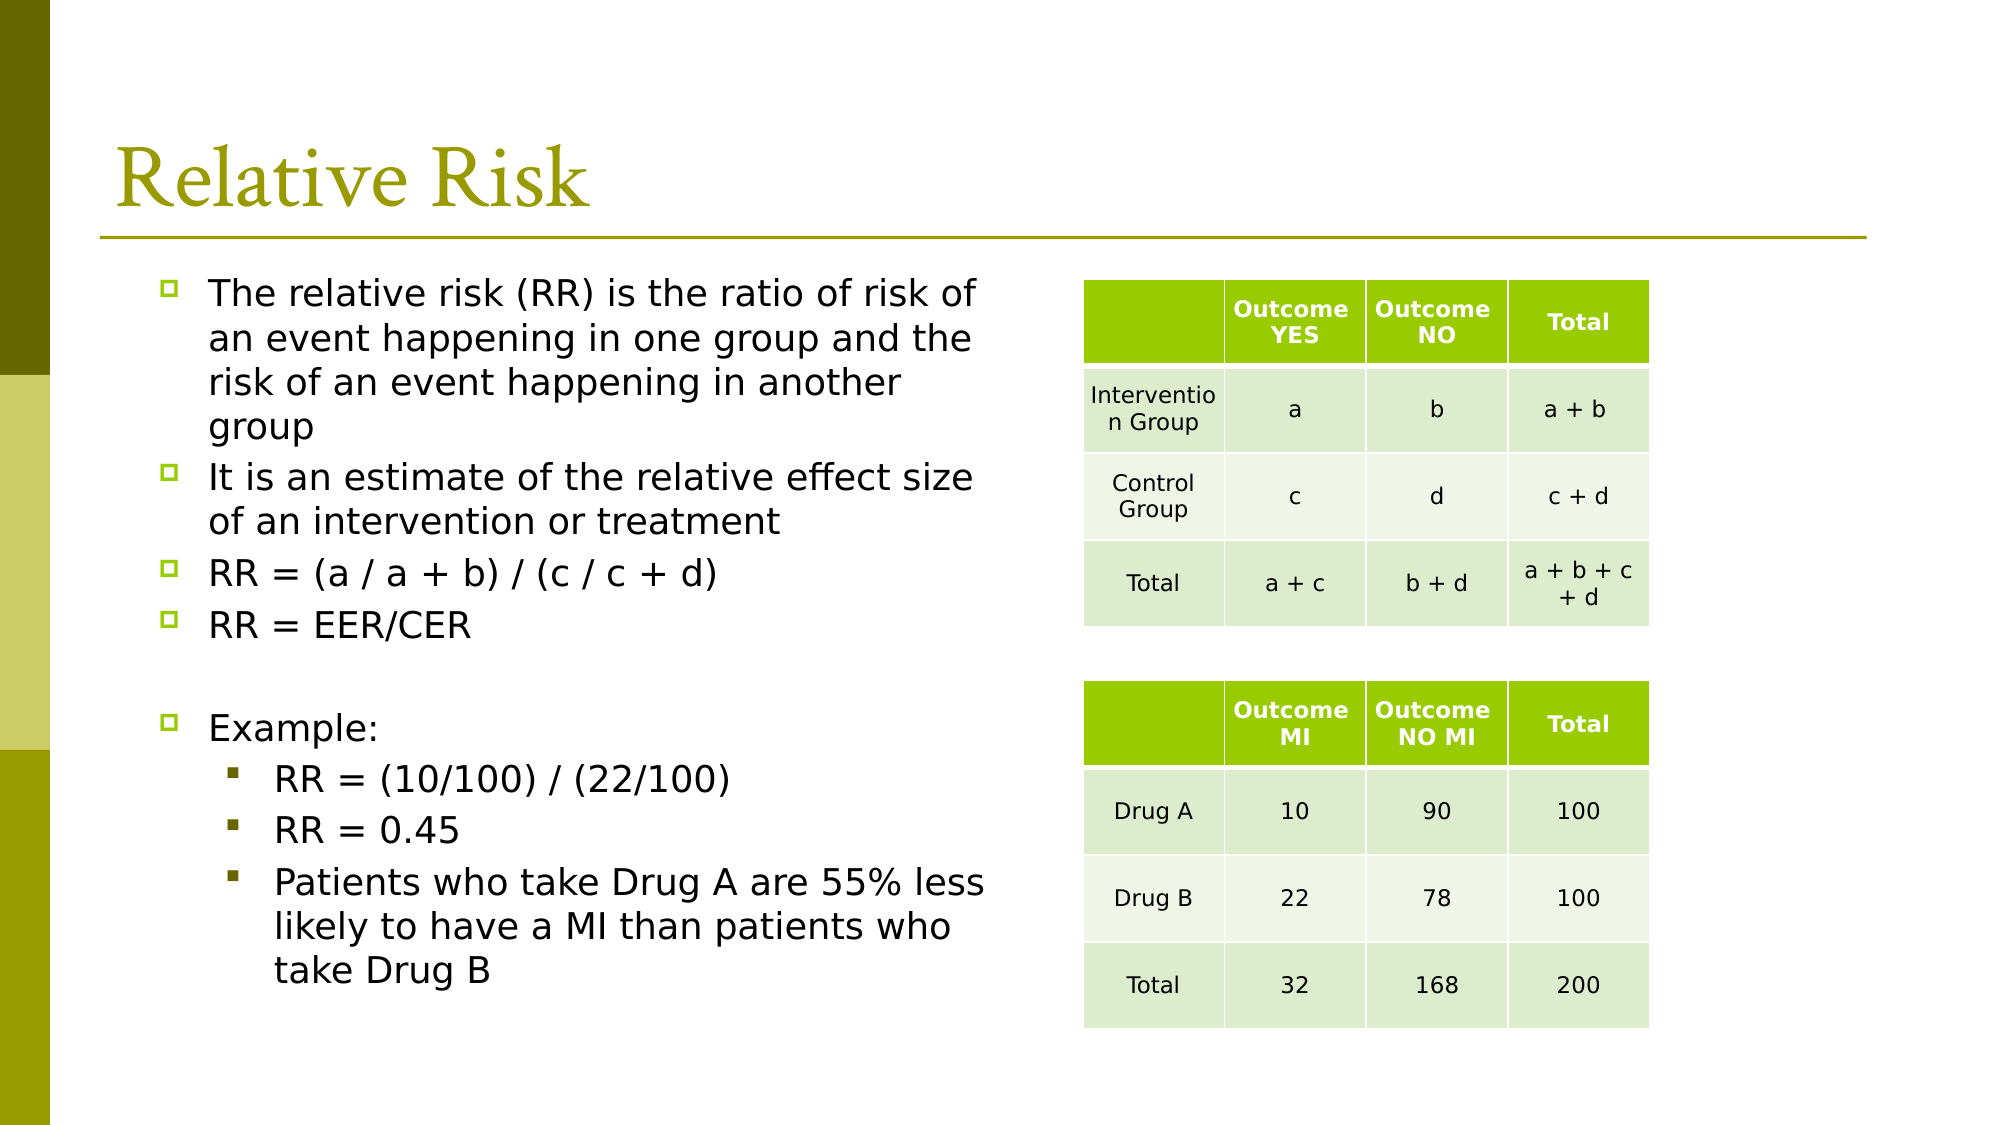

# Relative Risk
The relative risk (RR) is the ratio of risk of an event happening in one group and the risk of an event happening in another group
It is an estimate of the relative effect size of an intervention or treatment
RR = (a / a + b) / (c / c + d)
RR = EER/CER

Example:
RR = (10/100) / (22/100)
RR = 0.45
Patients who take Drug A are 55% less likely to have a MI than patients who take Drug B

|  | Outcome YES | Outcome NO | Total |
| --- | --- | --- | --- |
| Intervention Group | a | b | a + b |
| Control Group | c | d | c + d |
| Total | a + c | b + d | a + b + c + d |
|  | Outcome MI | Outcome NO MI | Total |
| --- | --- | --- | --- |
| Drug A | 10 | 90 | 100 |
| Drug B | 22 | 78 | 100 |
| Total | 32 | 168 | 200 |